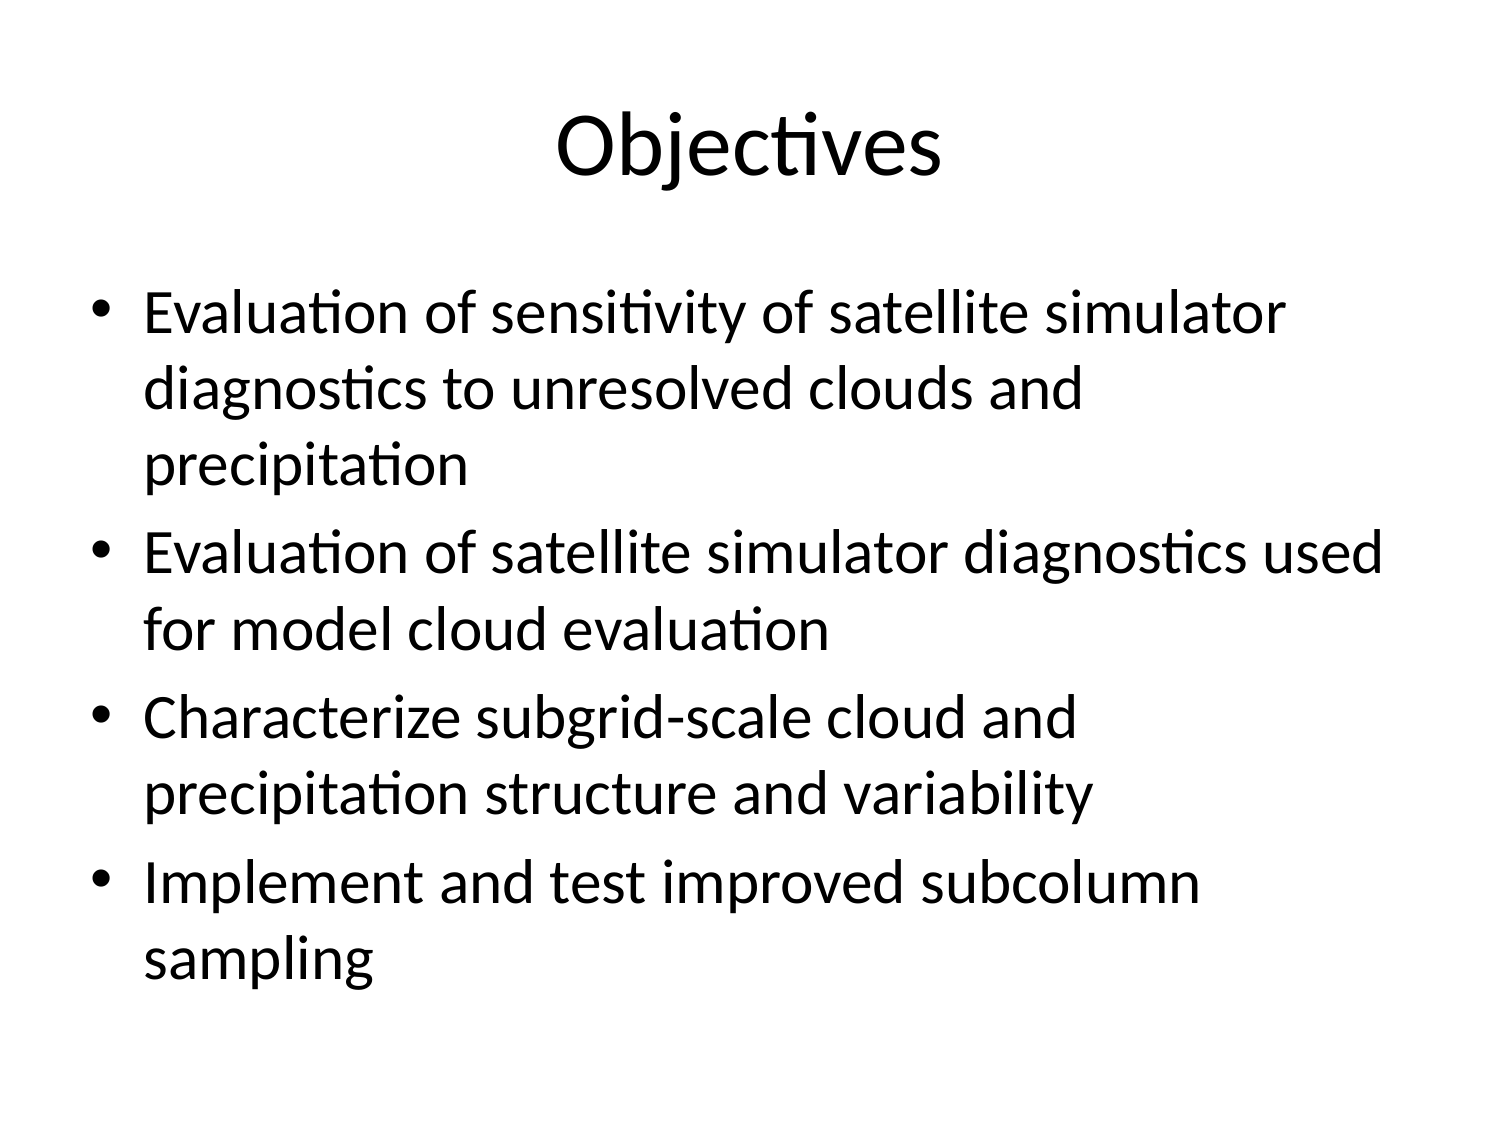

# Objectives
Evaluation of sensitivity of satellite simulator diagnostics to unresolved clouds and precipitation
Evaluation of satellite simulator diagnostics used for model cloud evaluation
Characterize subgrid-scale cloud and precipitation structure and variability
Implement and test improved subcolumn sampling